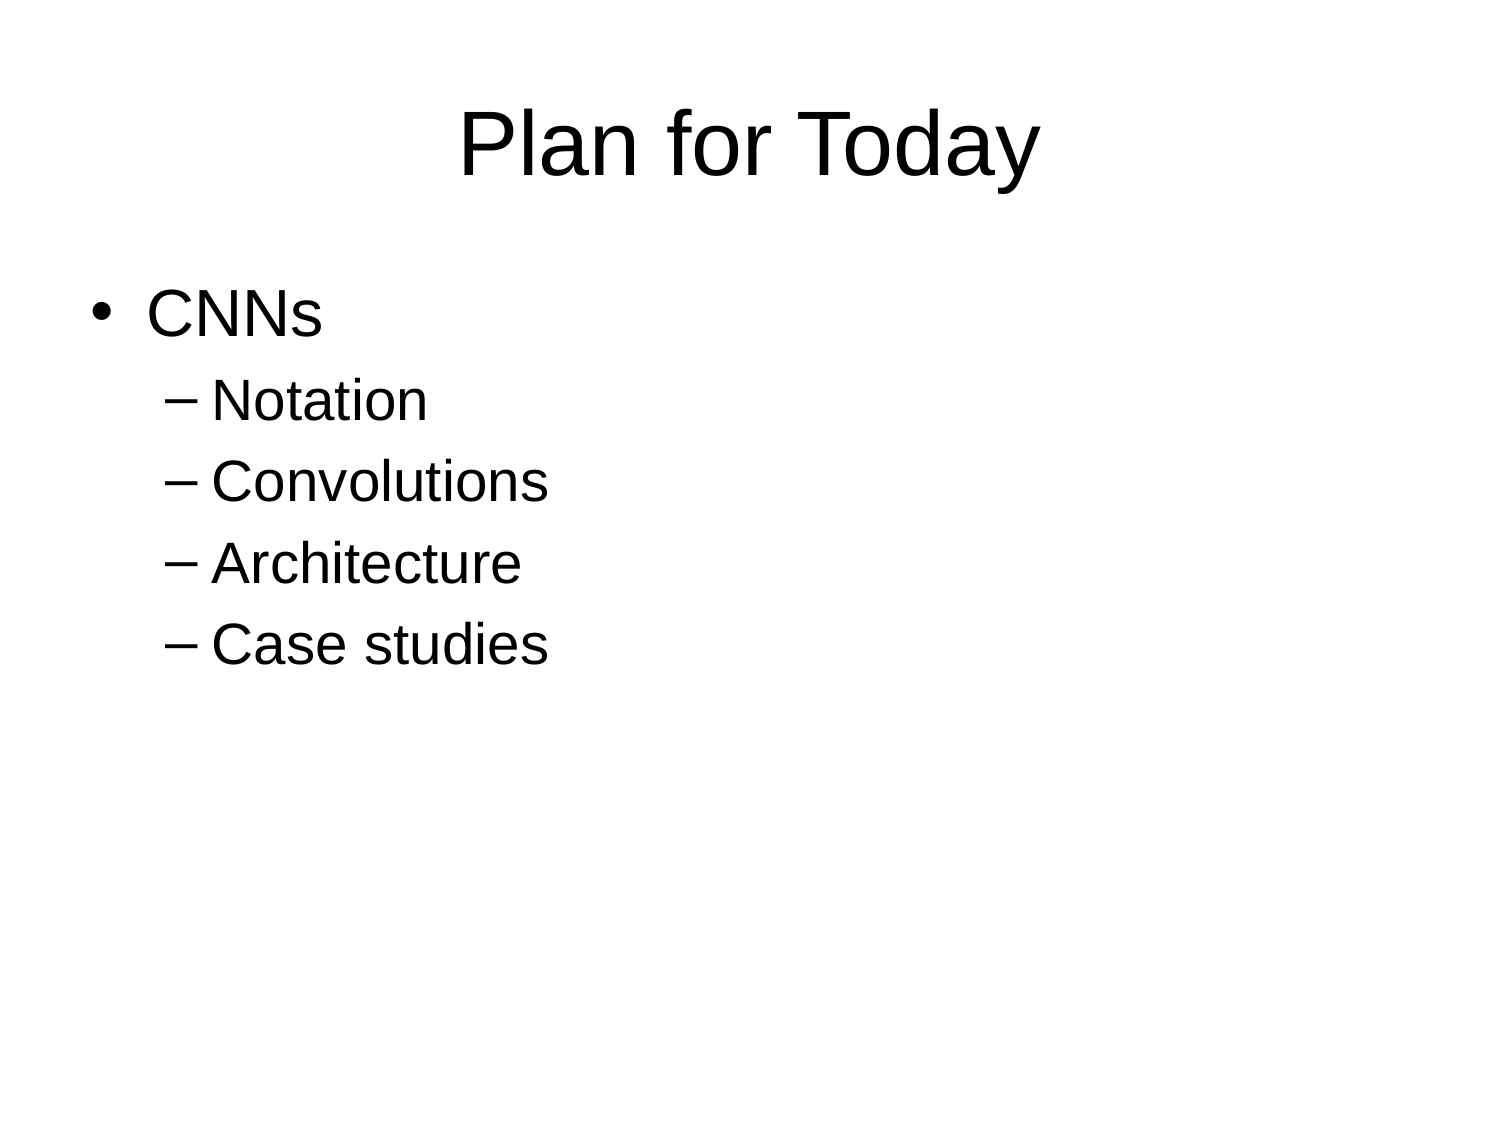

# Plan for Today
CNNs
Notation
Convolutions
Architecture
Case studies